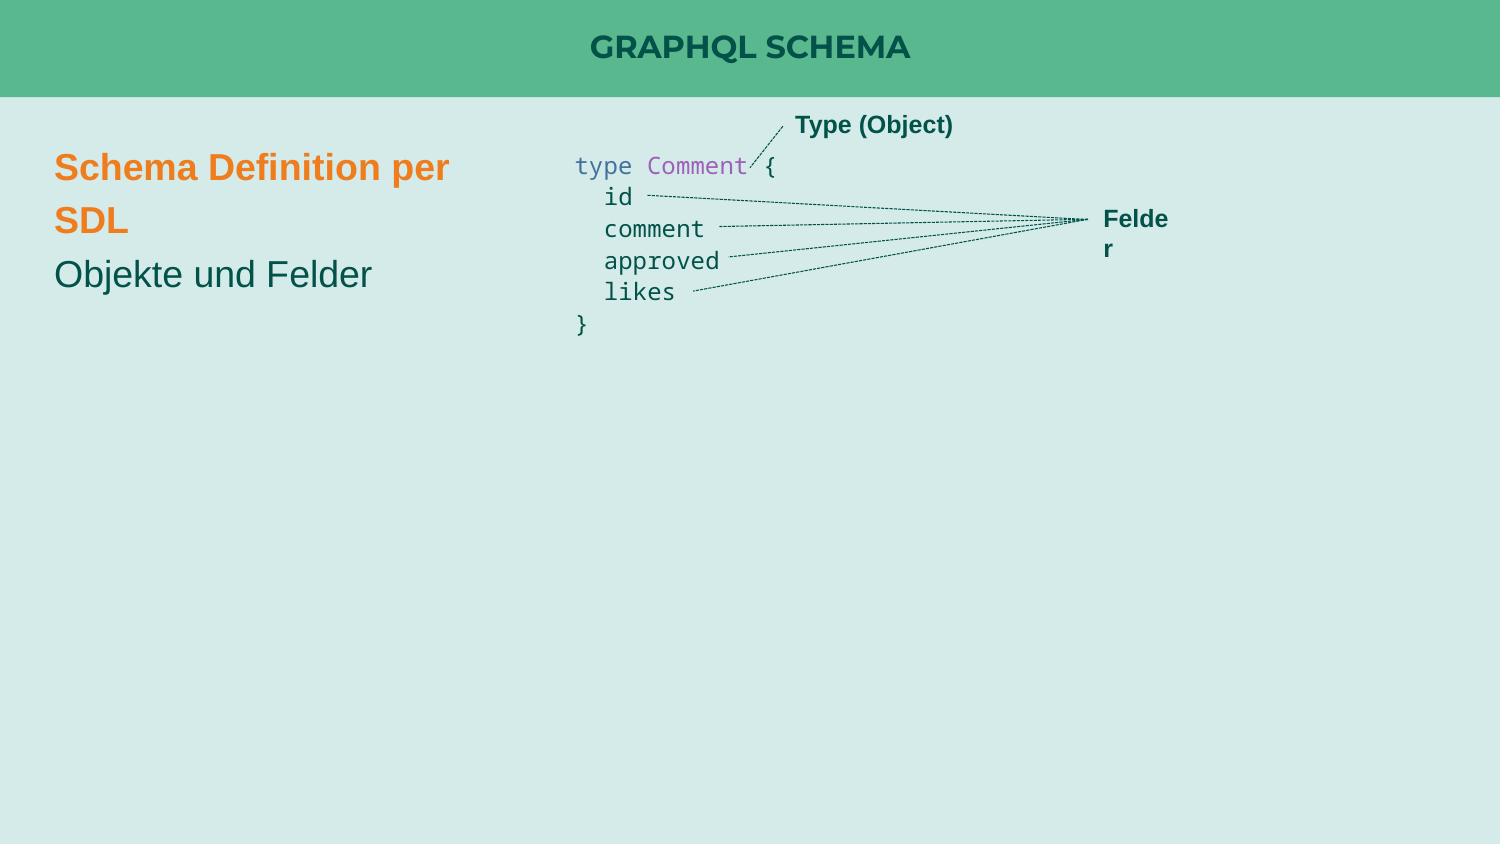

# GraphQL Schema
Type (Object)
Schema Definition per SDL
Objekte und Felder

type Comment {
  id
  comment
  approved
  likes
}

Felder